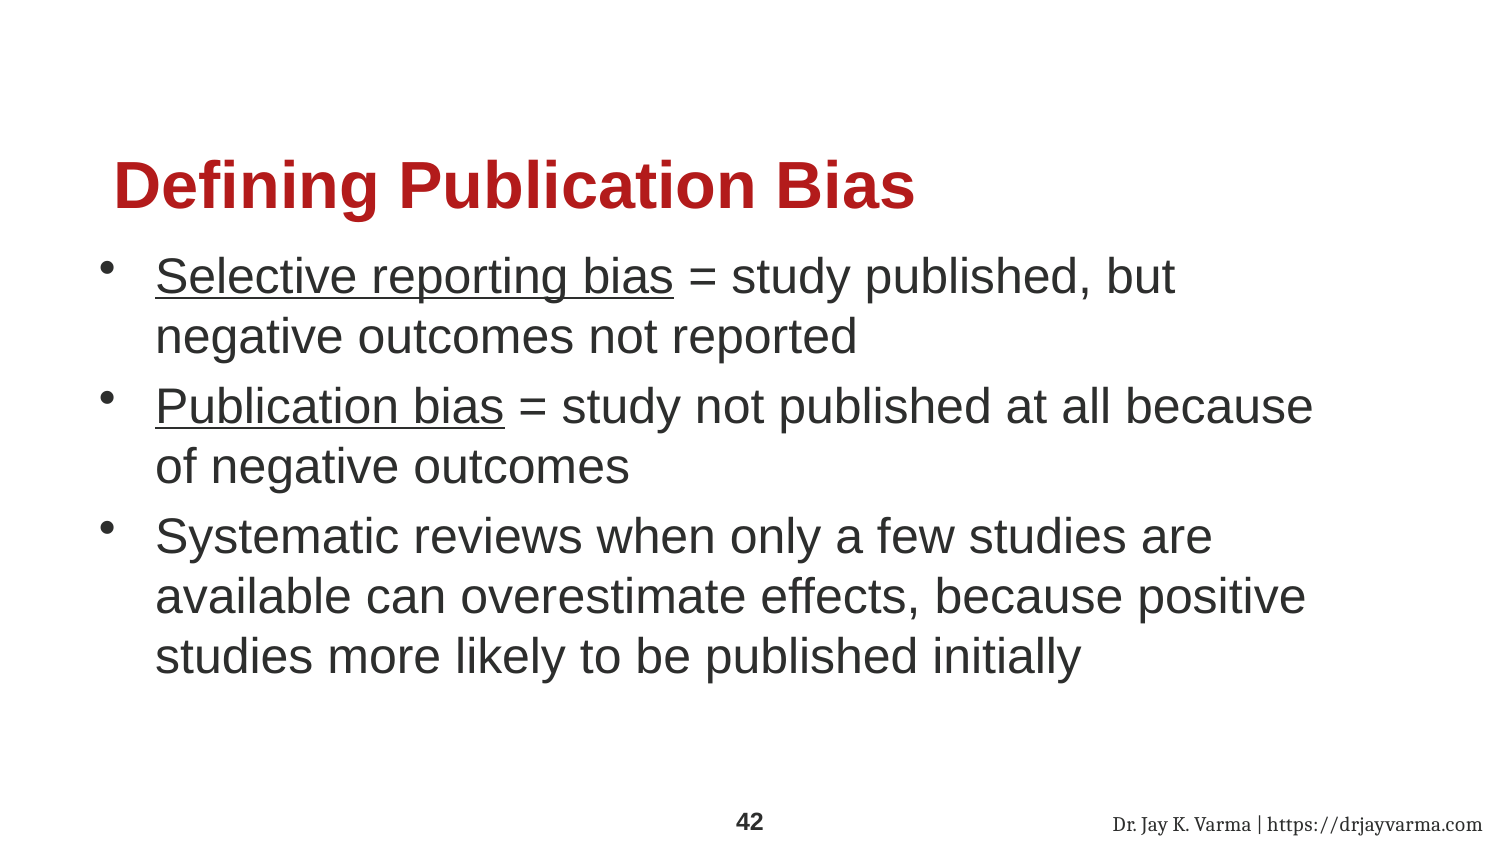

# Defining Publication Bias
Selective reporting bias = study published, but negative outcomes not reported
Publication bias = study not published at all because of negative outcomes
Systematic reviews when only a few studies are available can overestimate effects, because positive studies more likely to be published initially

Dr. Jay K. Varma | https://drjayvarma.com